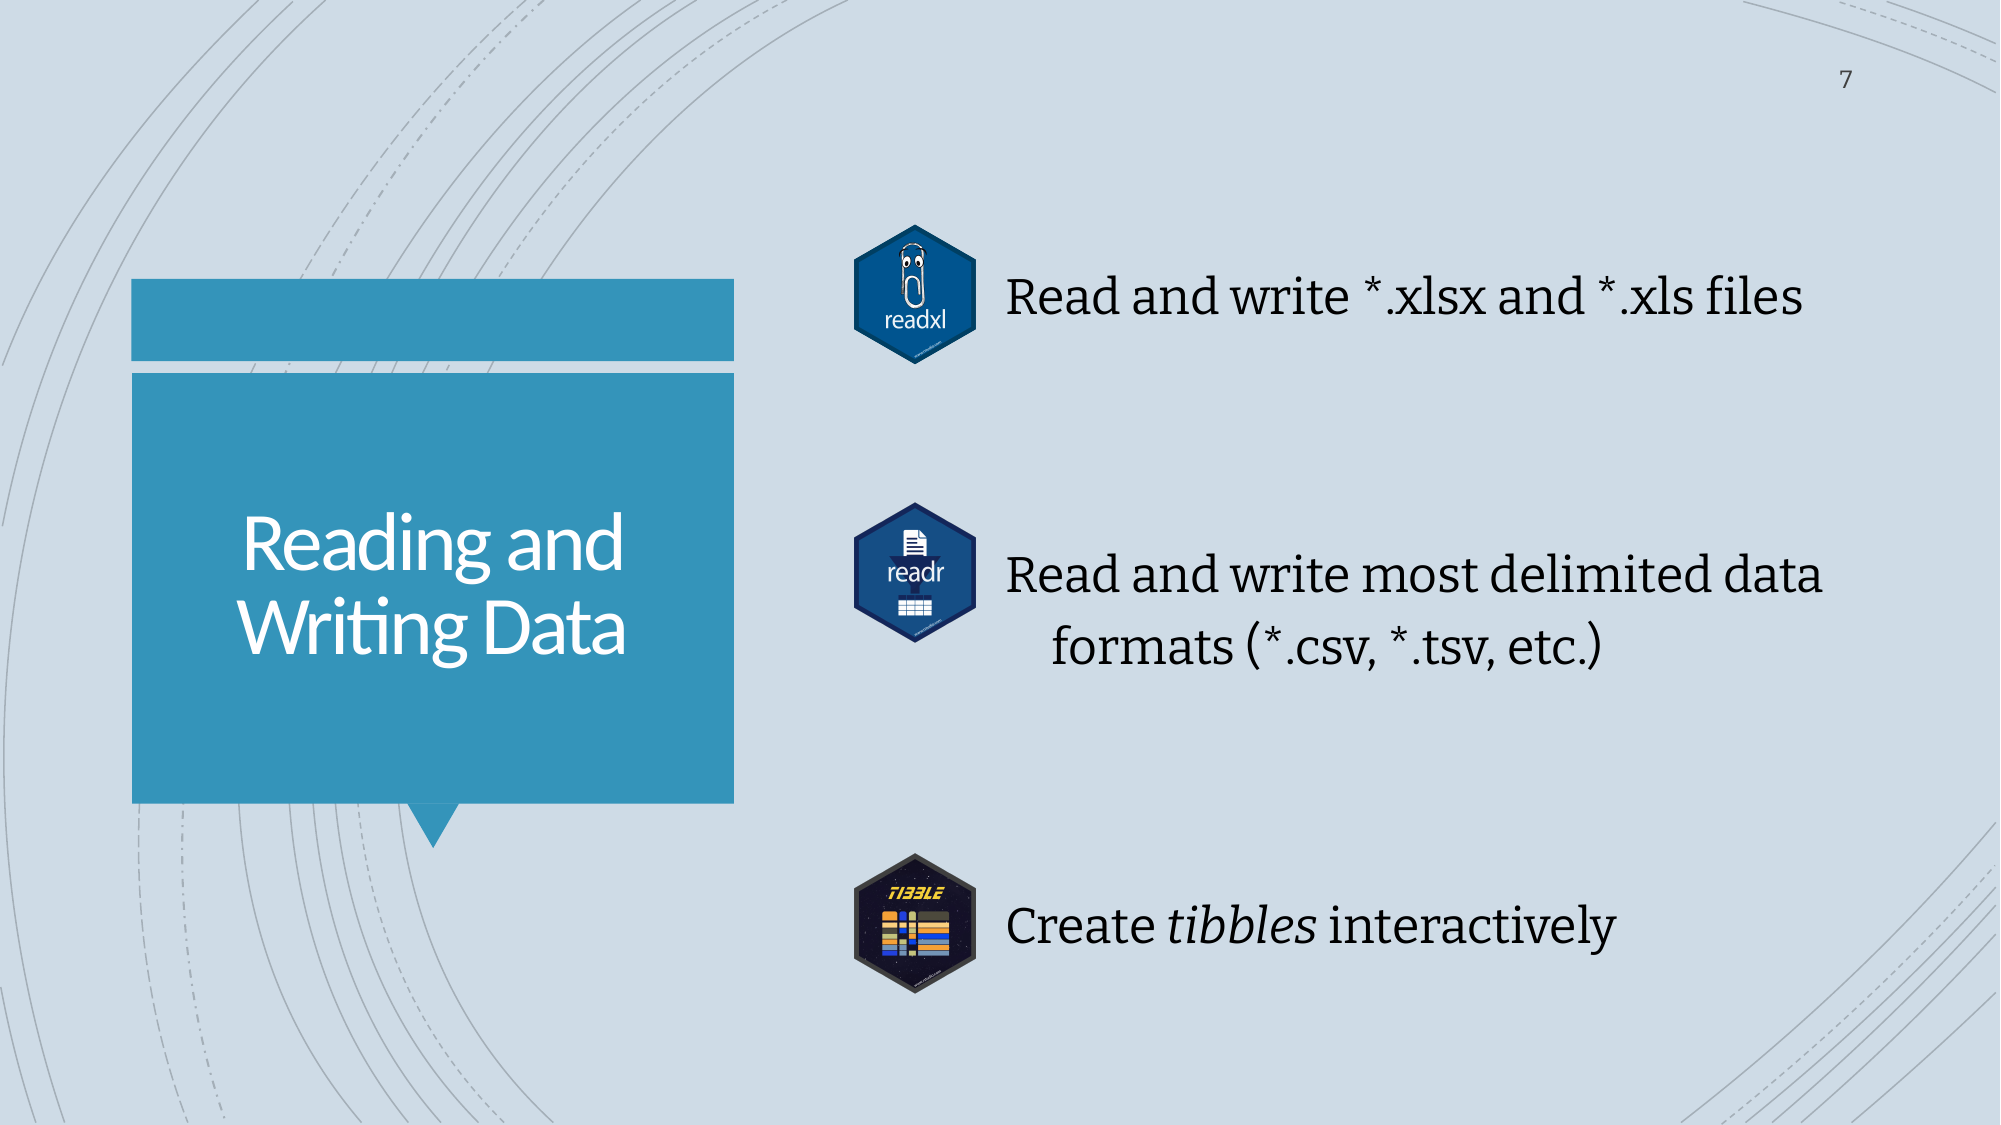

7

   Read and write *.xlsx and *.xls files

   Read and write most delimited data 	 formats (*.csv, *.tsv, etc.)

   Create tibbles interactively
# Reading and Writing Data